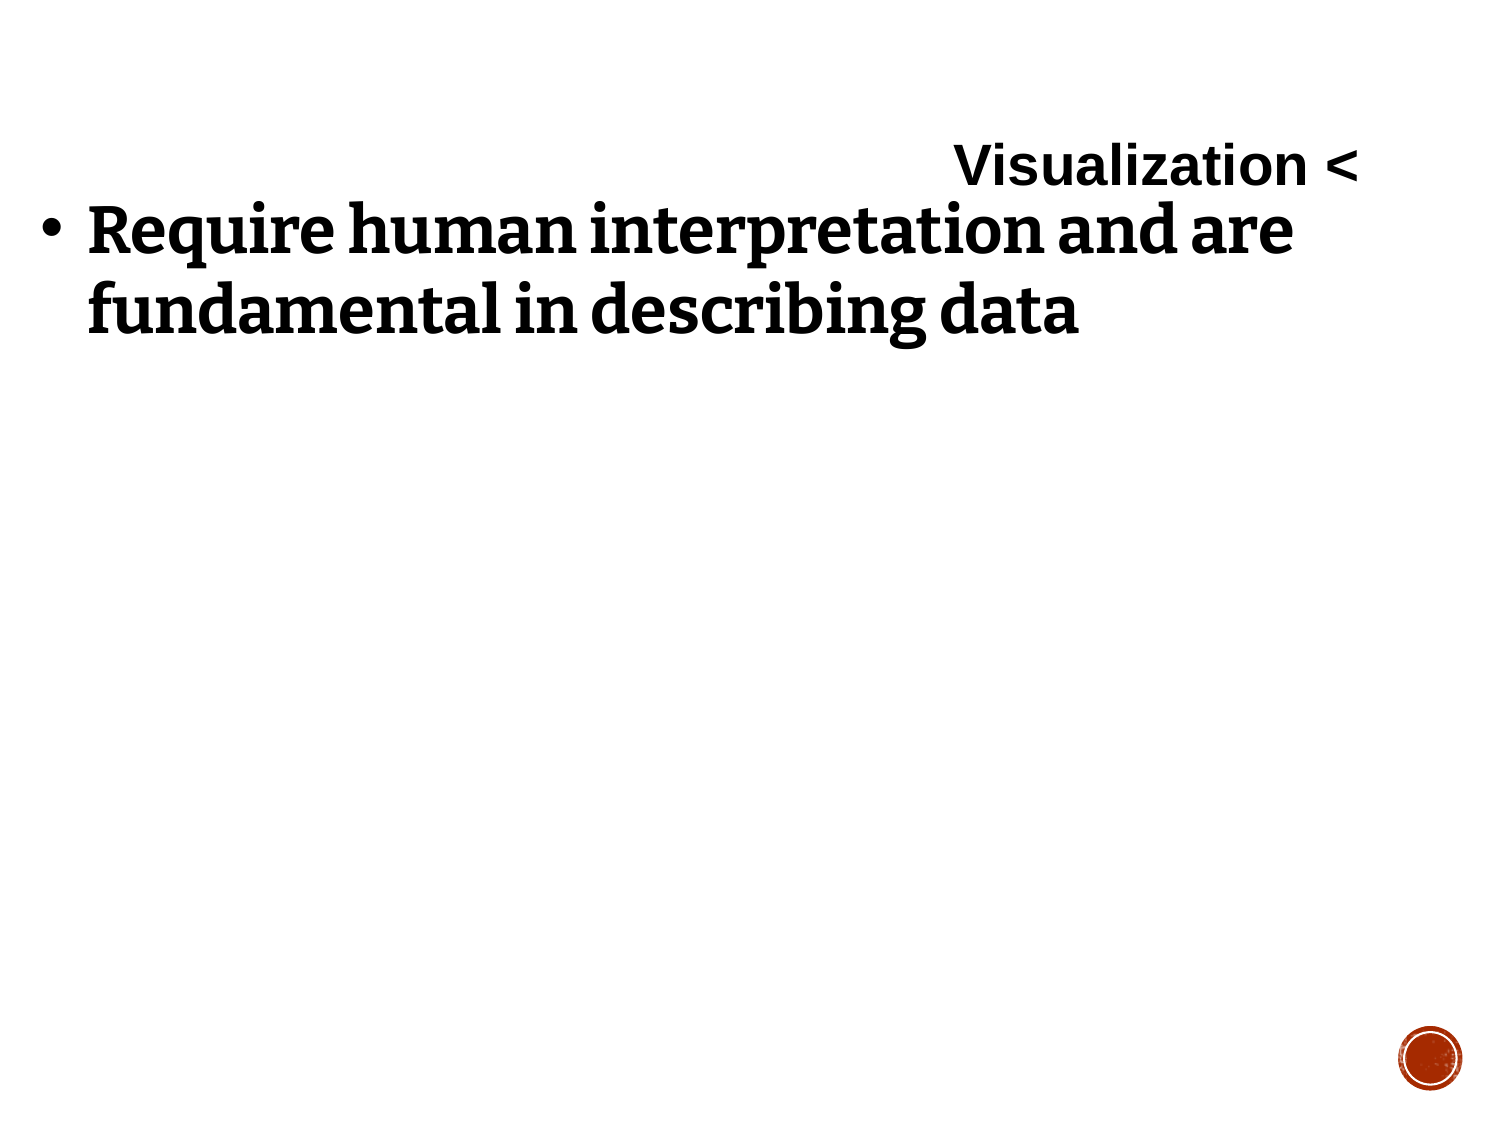

Visualization <
Require human interpretation and are fundamental in describing data